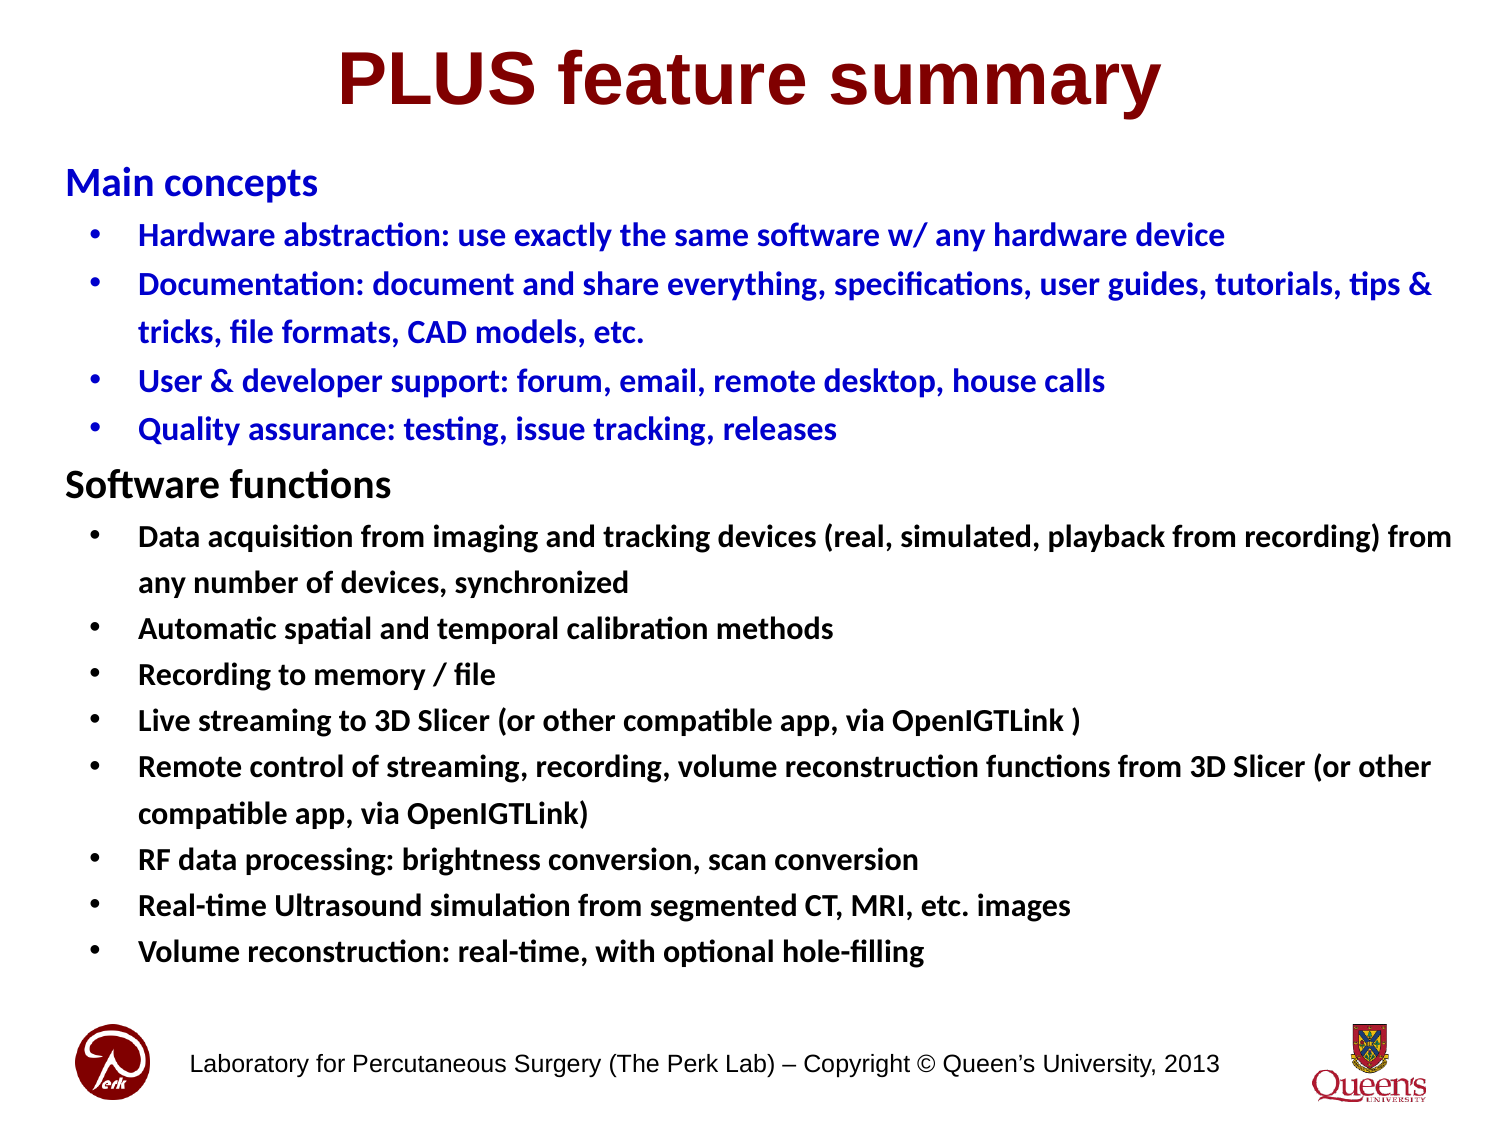

# PLUS feature summary
Main concepts
Hardware abstraction: use exactly the same software w/ any hardware device
Documentation: document and share everything, specifications, user guides, tutorials, tips & tricks, file formats, CAD models, etc.
User & developer support: forum, email, remote desktop, house calls
Quality assurance: testing, issue tracking, releases
Software functions
Data acquisition from imaging and tracking devices (real, simulated, playback from recording) from any number of devices, synchronized
Automatic spatial and temporal calibration methods
Recording to memory / file
Live streaming to 3D Slicer (or other compatible app, via OpenIGTLink )
Remote control of streaming, recording, volume reconstruction functions from 3D Slicer (or other compatible app, via OpenIGTLink)
RF data processing: brightness conversion, scan conversion
Real-time Ultrasound simulation from segmented CT, MRI, etc. images
Volume reconstruction: real-time, with optional hole-filling